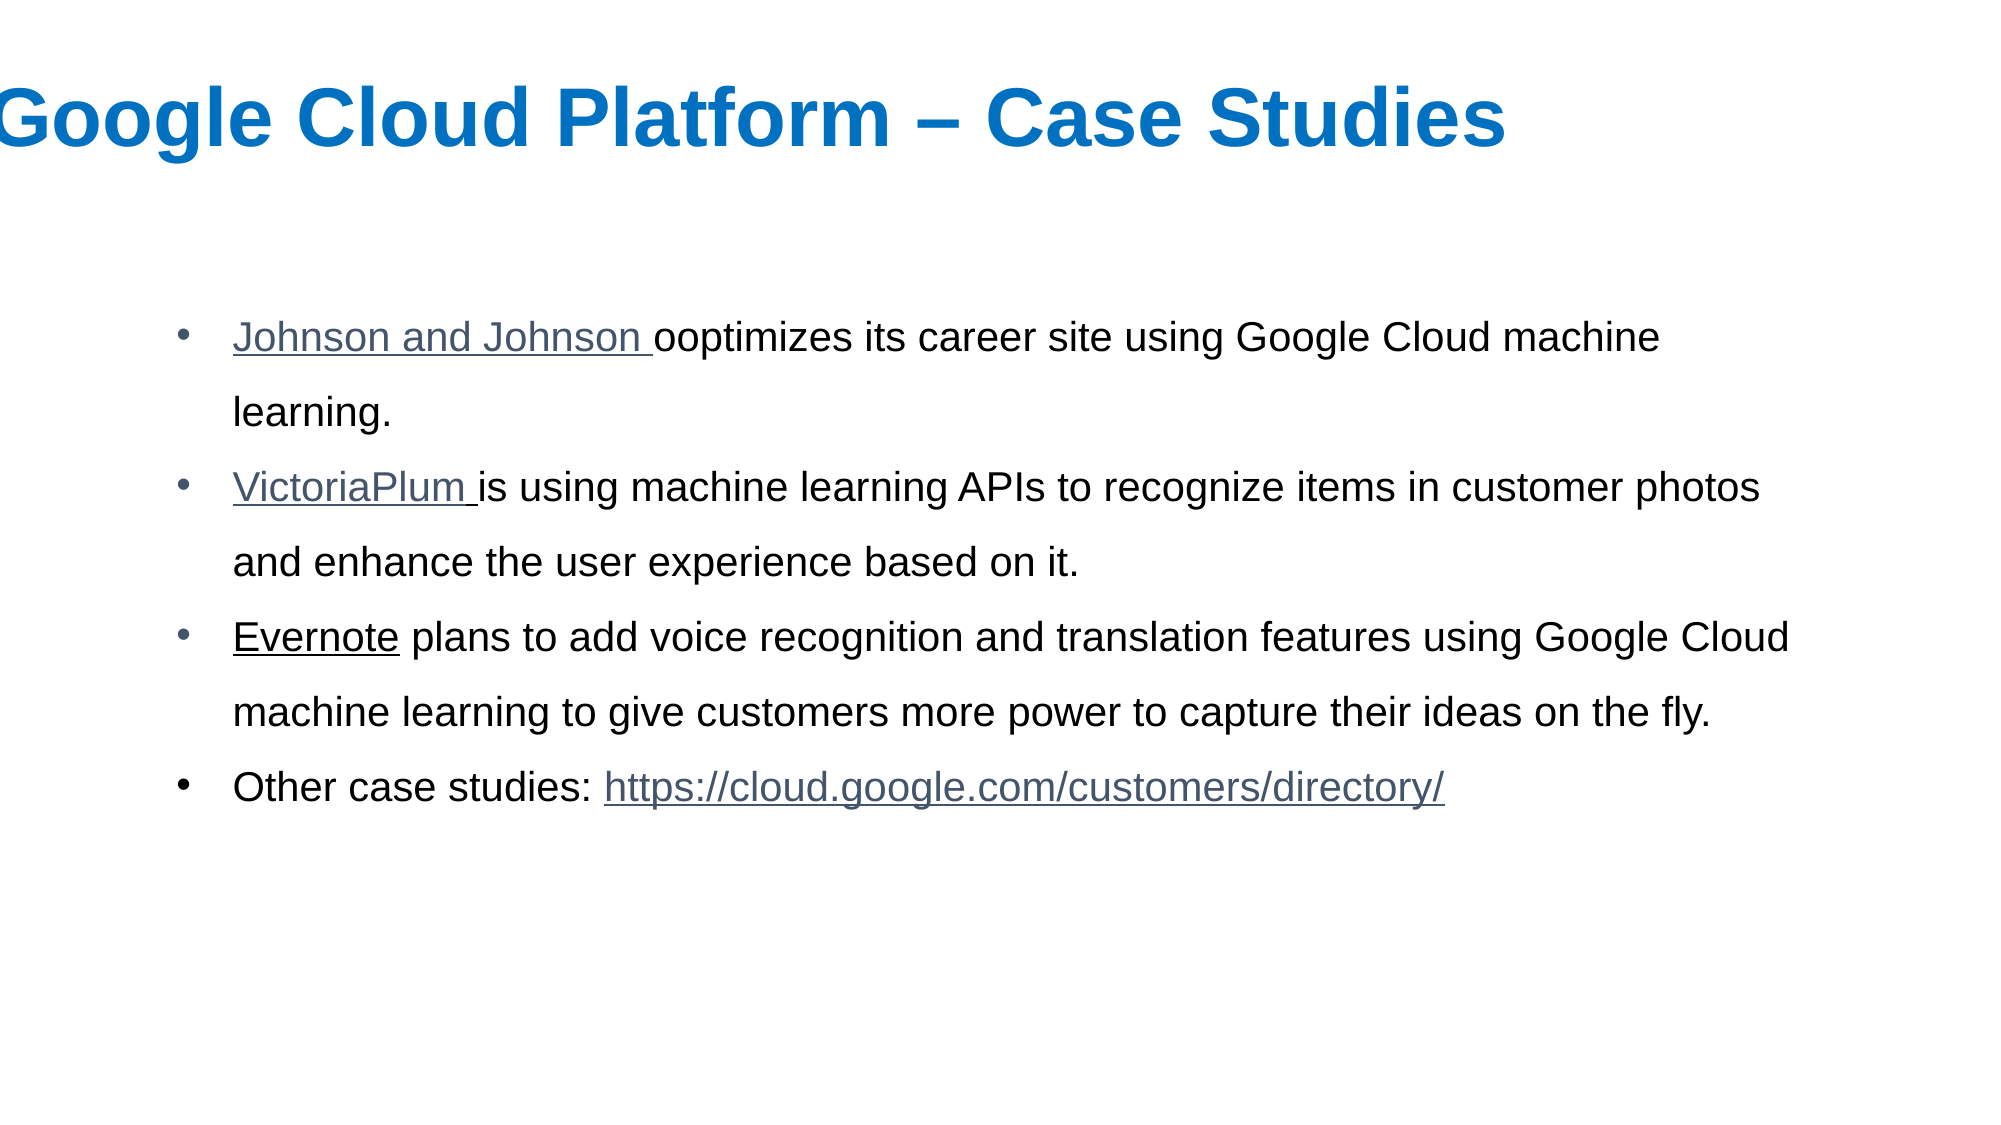

Google Cloud Platform – Case Studies
Johnson and Johnson ooptimizes its career site using Google Cloud machine learning.
VictoriaPlum is using machine learning APIs to recognize items in customer photos and enhance the user experience based on it.
Evernote plans to add voice recognition and translation features using Google Cloud machine learning to give customers more power to capture their ideas on the fly.
Other case studies: https://cloud.google.com/customers/directory/